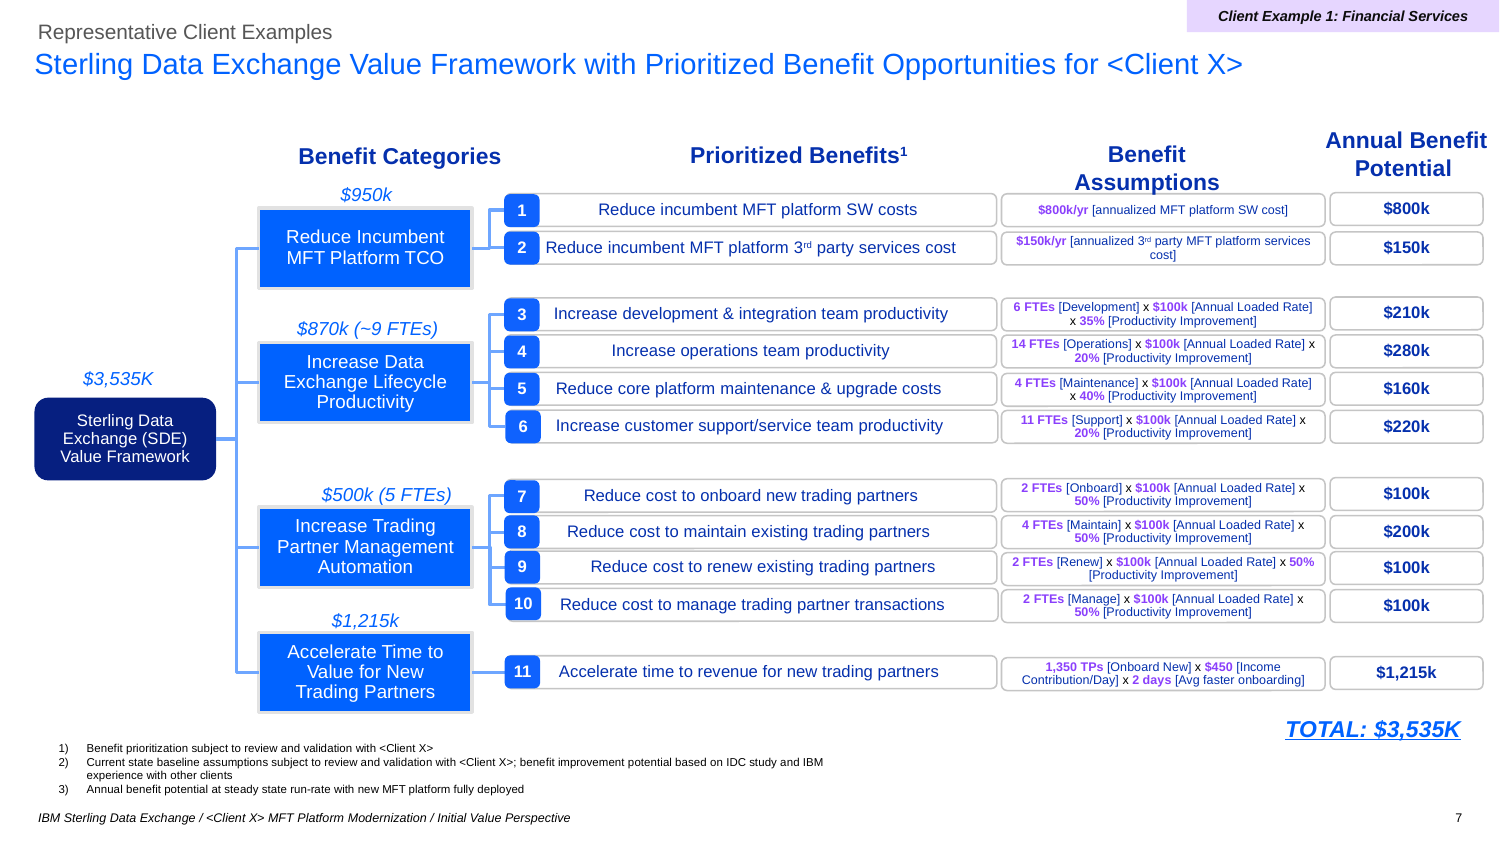

Client Example 1: Financial Services
Representative Client Examples
Sterling Data Exchange Value Framework with Prioritized Benefit Opportunities for <Client X>
Annual Benefit Potential
Benefit Assumptions
Prioritized Benefits1
Benefit Categories
$950k
$800k
    Reduce incumbent MFT platform SW costs
$800k/yr [annualized MFT platform SW cost]
1
Reduce Incumbent MFT Platform TCO
Reduce incumbent MFT platform 3rd party services cost
2
$150k
$150k/yr [annualized 3rd party MFT platform services cost]
$210k
Increase development & integration team productivity
6 FTEs [Development] x $100k [Annual Loaded Rate] x 35% [Productivity Improvement]
3
$870k (~9 FTEs)
Increase operations team productivity
$280k
14 FTEs [Operations] x $100k [Annual Loaded Rate] x 20% [Productivity Improvement]
4
Increase Data Exchange Lifecycle Productivity
$3,535K
$160k
Reduce core platform maintenance & upgrade costs
5
4 FTEs [Maintenance] x $100k [Annual Loaded Rate] x 40% [Productivity Improvement]
Sterling Data Exchange (SDE) Value Framework
Increase customer support/service team productivity
$220k
6
11 FTEs [Support] x $100k [Annual Loaded Rate] x 20% [Productivity Improvement]
$500k (5 FTEs)
$100k
2 FTEs [Onboard] x $100k [Annual Loaded Rate] x 50% [Productivity Improvement]
Reduce cost to onboard new trading partners
7
Increase Trading Partner Management Automation
8
$200k
Reduce cost to maintain existing trading partners
4 FTEs [Maintain] x $100k [Annual Loaded Rate] x 50% [Productivity Improvement]
9
     Reduce cost to renew existing trading partners
$100k
2 FTEs [Renew] x $100k [Annual Loaded Rate] x 50% [Productivity Improvement]
10
Reduce cost to manage trading partner transactions
$100k
2 FTEs [Manage] x $100k [Annual Loaded Rate] x 50% [Productivity Improvement]
$1,215k
Accelerate Time to Value for New Trading Partners
11
Accelerate time to revenue for new trading partners
$1,215k
1,350 TPs [Onboard New] x $450 [Income Contribution/Day] x 2 days [Avg faster onboarding]
TOTAL: $3,535K
Benefit prioritization subject to review and validation with <Client X>
Current state baseline assumptions subject to review and validation with <Client X>; benefit improvement potential based on IDC study and IBM experience with other clients
Annual benefit potential at steady state run-rate with new MFT platform fully deployed
IBM Sterling Data Exchange / <Client X> MFT Platform Modernization / Initial Value Perspective
7